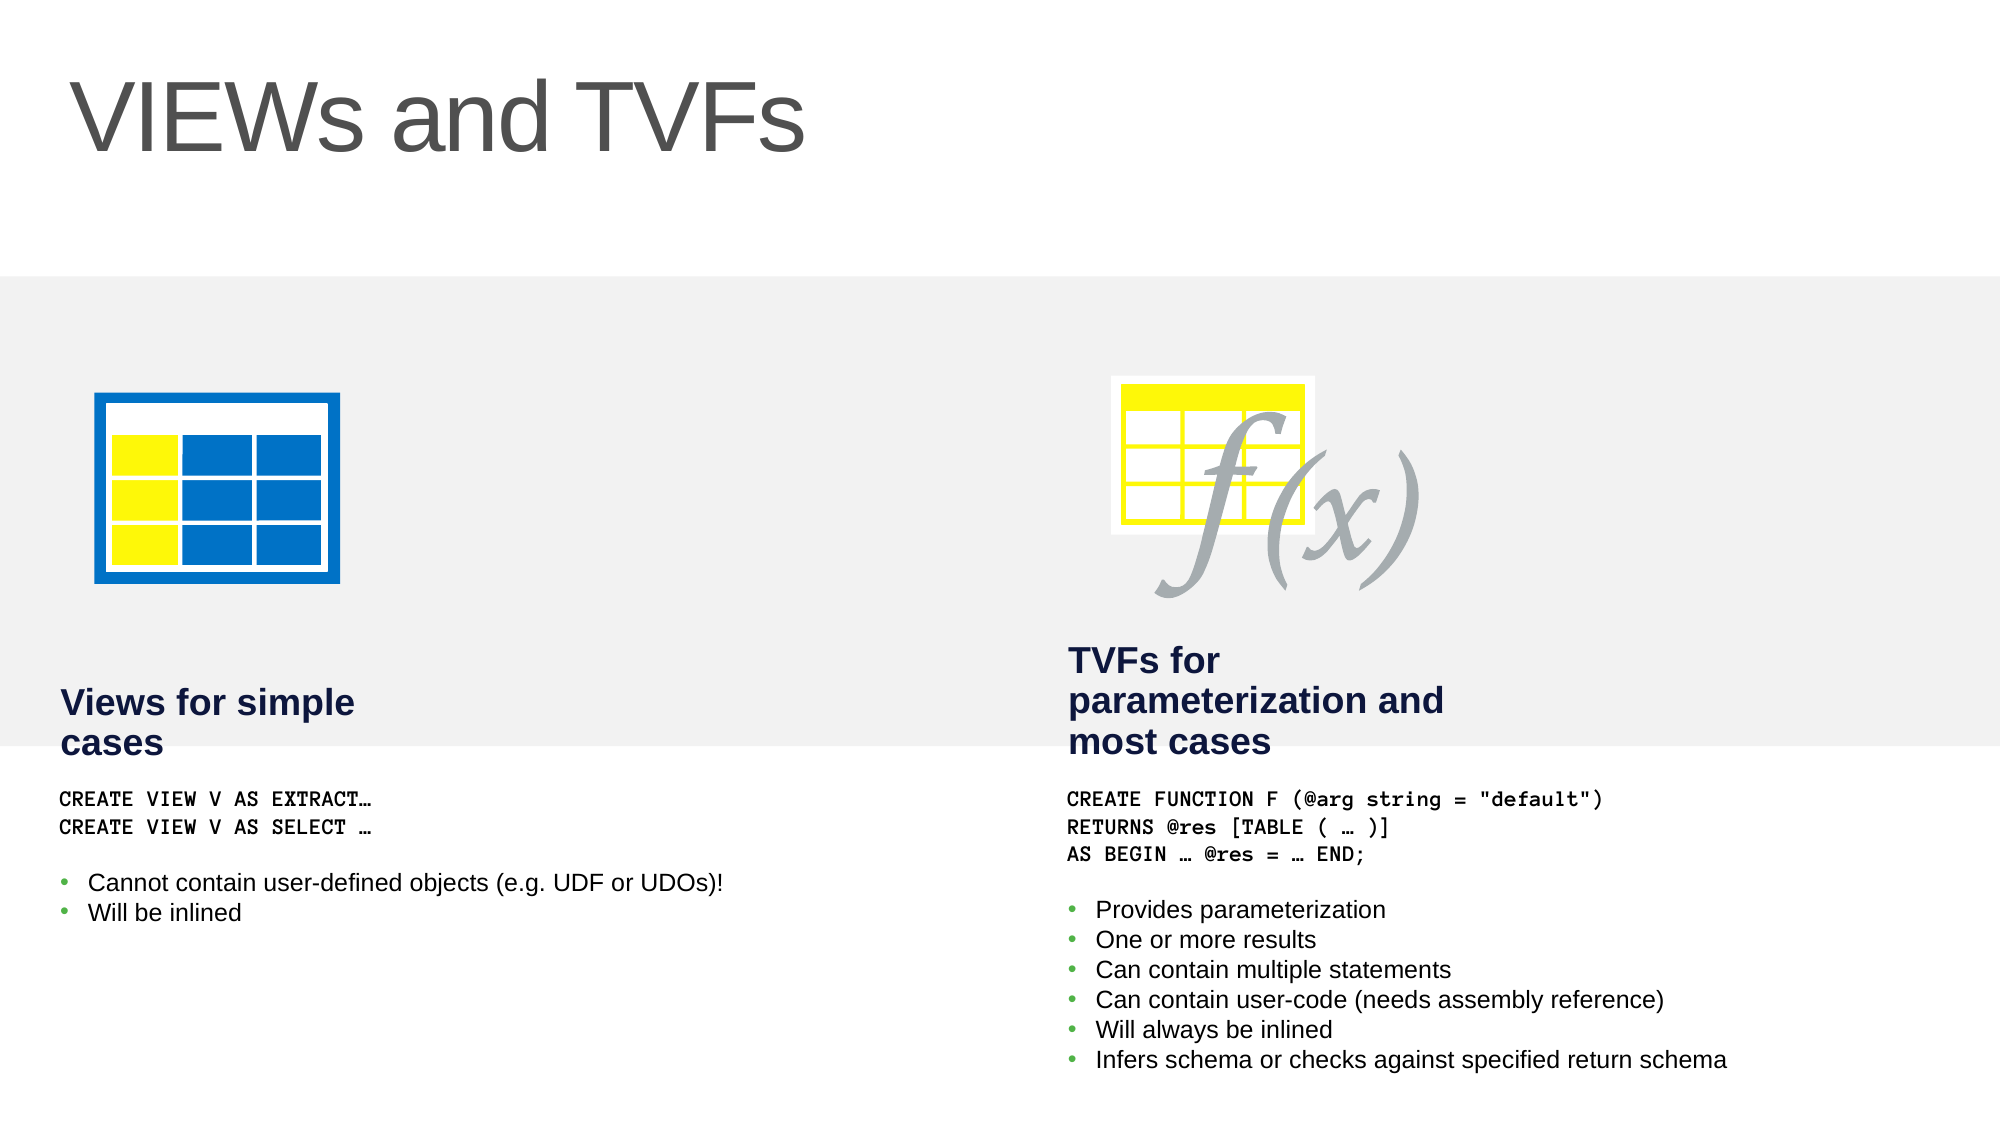

# VIEWs and TVFs

TVFs for parameterization and most cases
Views for simple cases
CREATE VIEW V AS EXTRACT…
CREATE VIEW V AS SELECT …

Cannot contain user-defined objects (e.g. UDF or UDOs)!
Will be inlined
CREATE FUNCTION F (@arg string = "default")
RETURNS @res [TABLE ( … )]
AS BEGIN … @res = … END;

Provides parameterization
One or more results
Can contain multiple statements
Can contain user-code (needs assembly reference)
Will always be inlined
Infers schema or checks against specified return schema